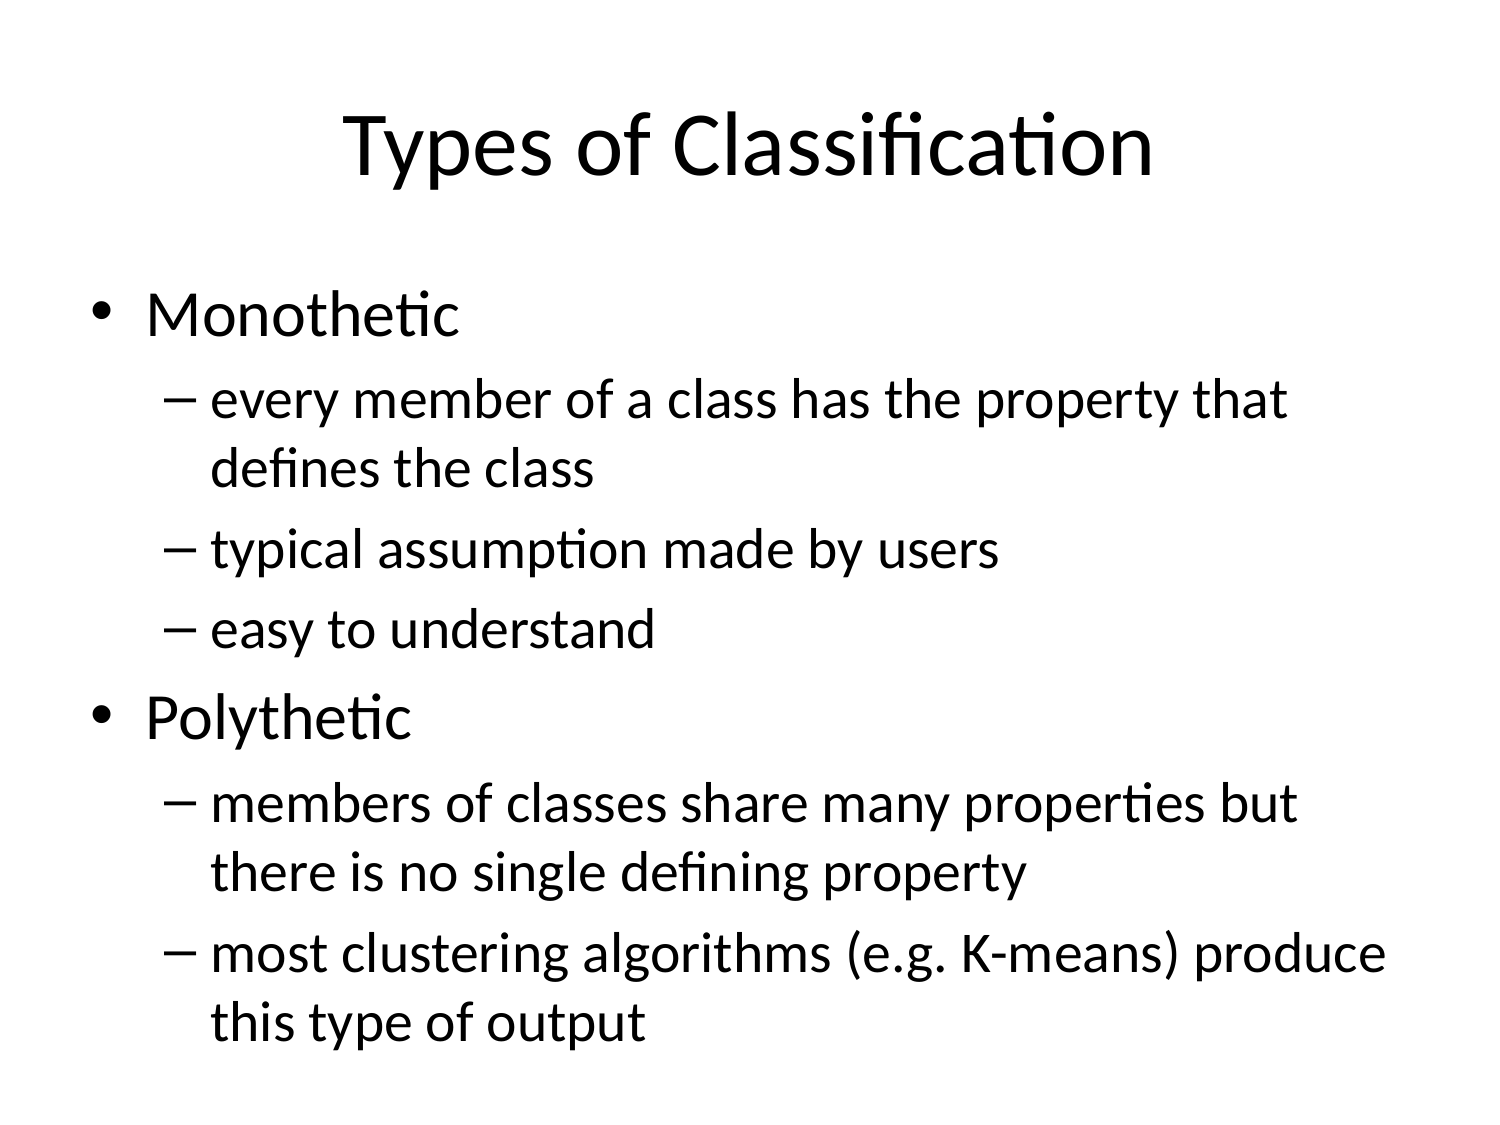

# Types of Classification
Monothetic
every member of a class has the property that defines the class
typical assumption made by users
easy to understand
Polythetic
members of classes share many properties but there is no single defining property
most clustering algorithms (e.g. K-means) produce this type of output